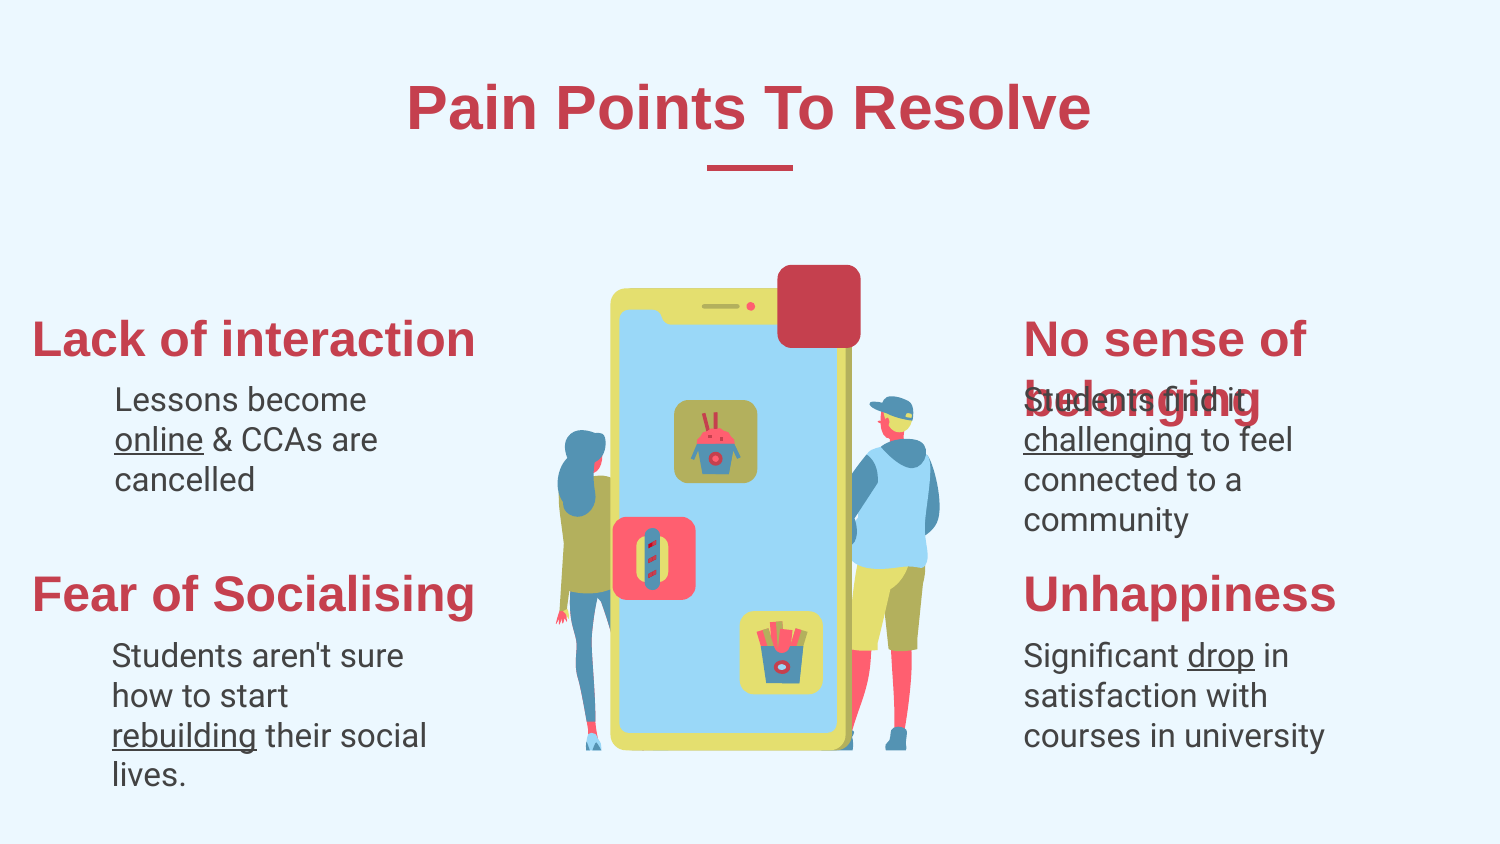

# Pain Points To Resolve

Lack of interaction
No sense of belonging
Lessons become online & CCAs are cancelled
Students find it challenging to feel connected to a community
Fear of Socialising
Unhappiness
Significant drop in satisfaction with courses in university
Students aren't sure how to start rebuilding their social lives.